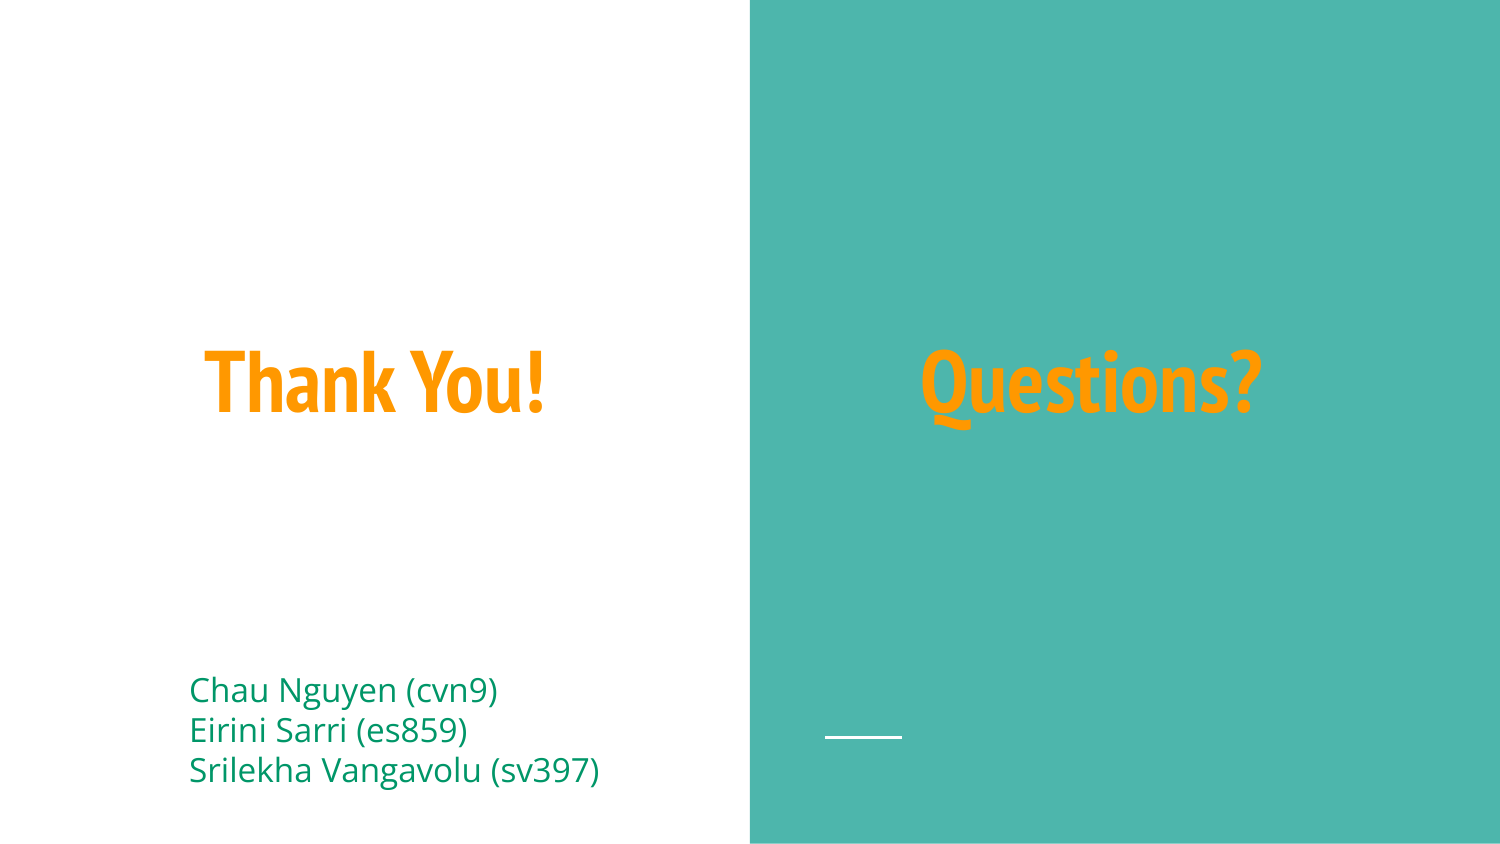

# Thank You!
Questions?
Chau Nguyen (cvn9)
Eirini Sarri (es859)
Srilekha Vangavolu (sv397)